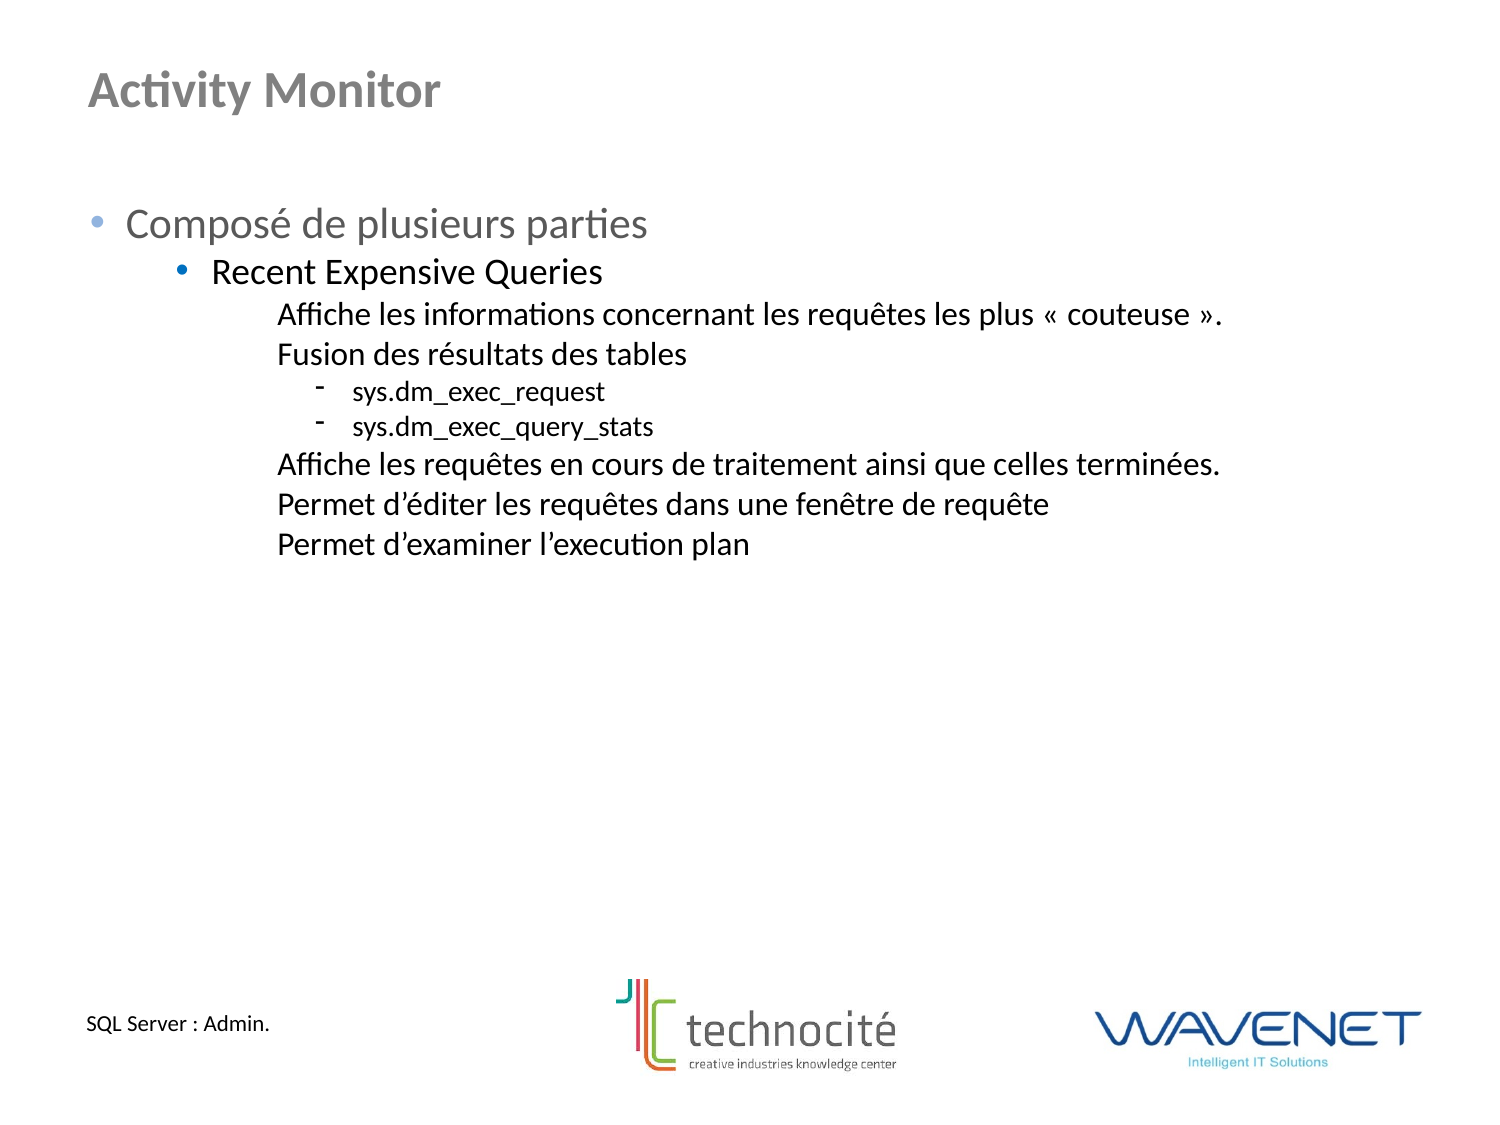

Activity Monitor
Composé de plusieurs parties
Recent Expensive Queries
Affiche les informations concernant les requêtes les plus « couteuse ».
Fusion des résultats des tables
sys.dm_exec_request
sys.dm_exec_query_stats
Affiche les requêtes en cours de traitement ainsi que celles terminées.
Permet d’éditer les requêtes dans une fenêtre de requête
Permet d’examiner l’execution plan
SQL Server : Admin.